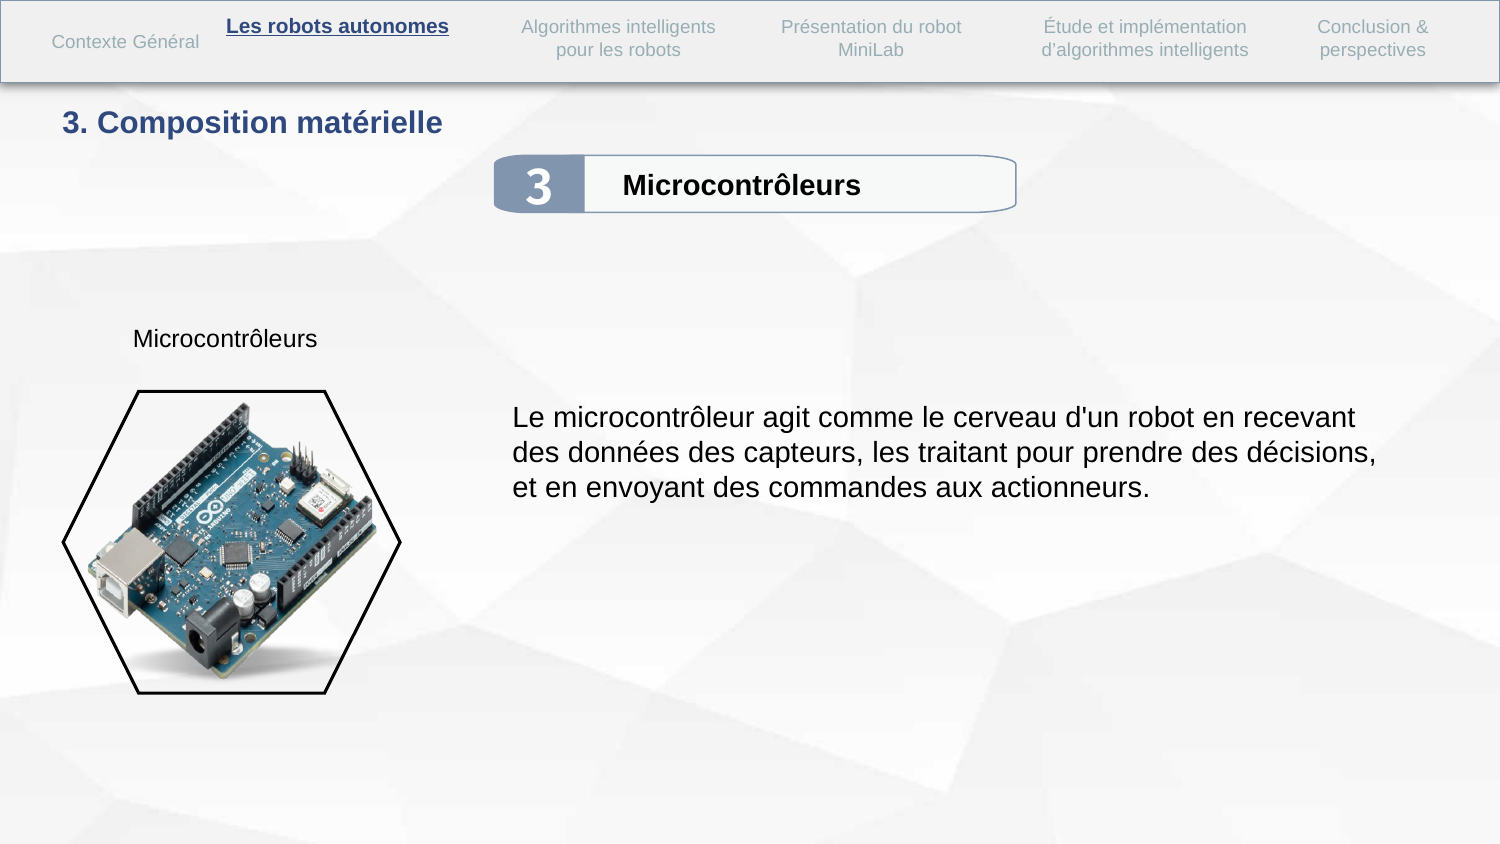

Contexte Général
Présentation du robot MiniLab

Étude et implémentation d’algorithmes intelligents

Les robots autonomes
Conclusion & perspectives

Algorithmes intelligents pour les robots

3. Composition matérielle
3
         Microcontrôleurs
Microcontrôleurs

Le microcontrôleur agit comme le cerveau d'un robot en recevant des données des capteurs, les traitant pour prendre des décisions, et en envoyant des commandes aux actionneurs.

13